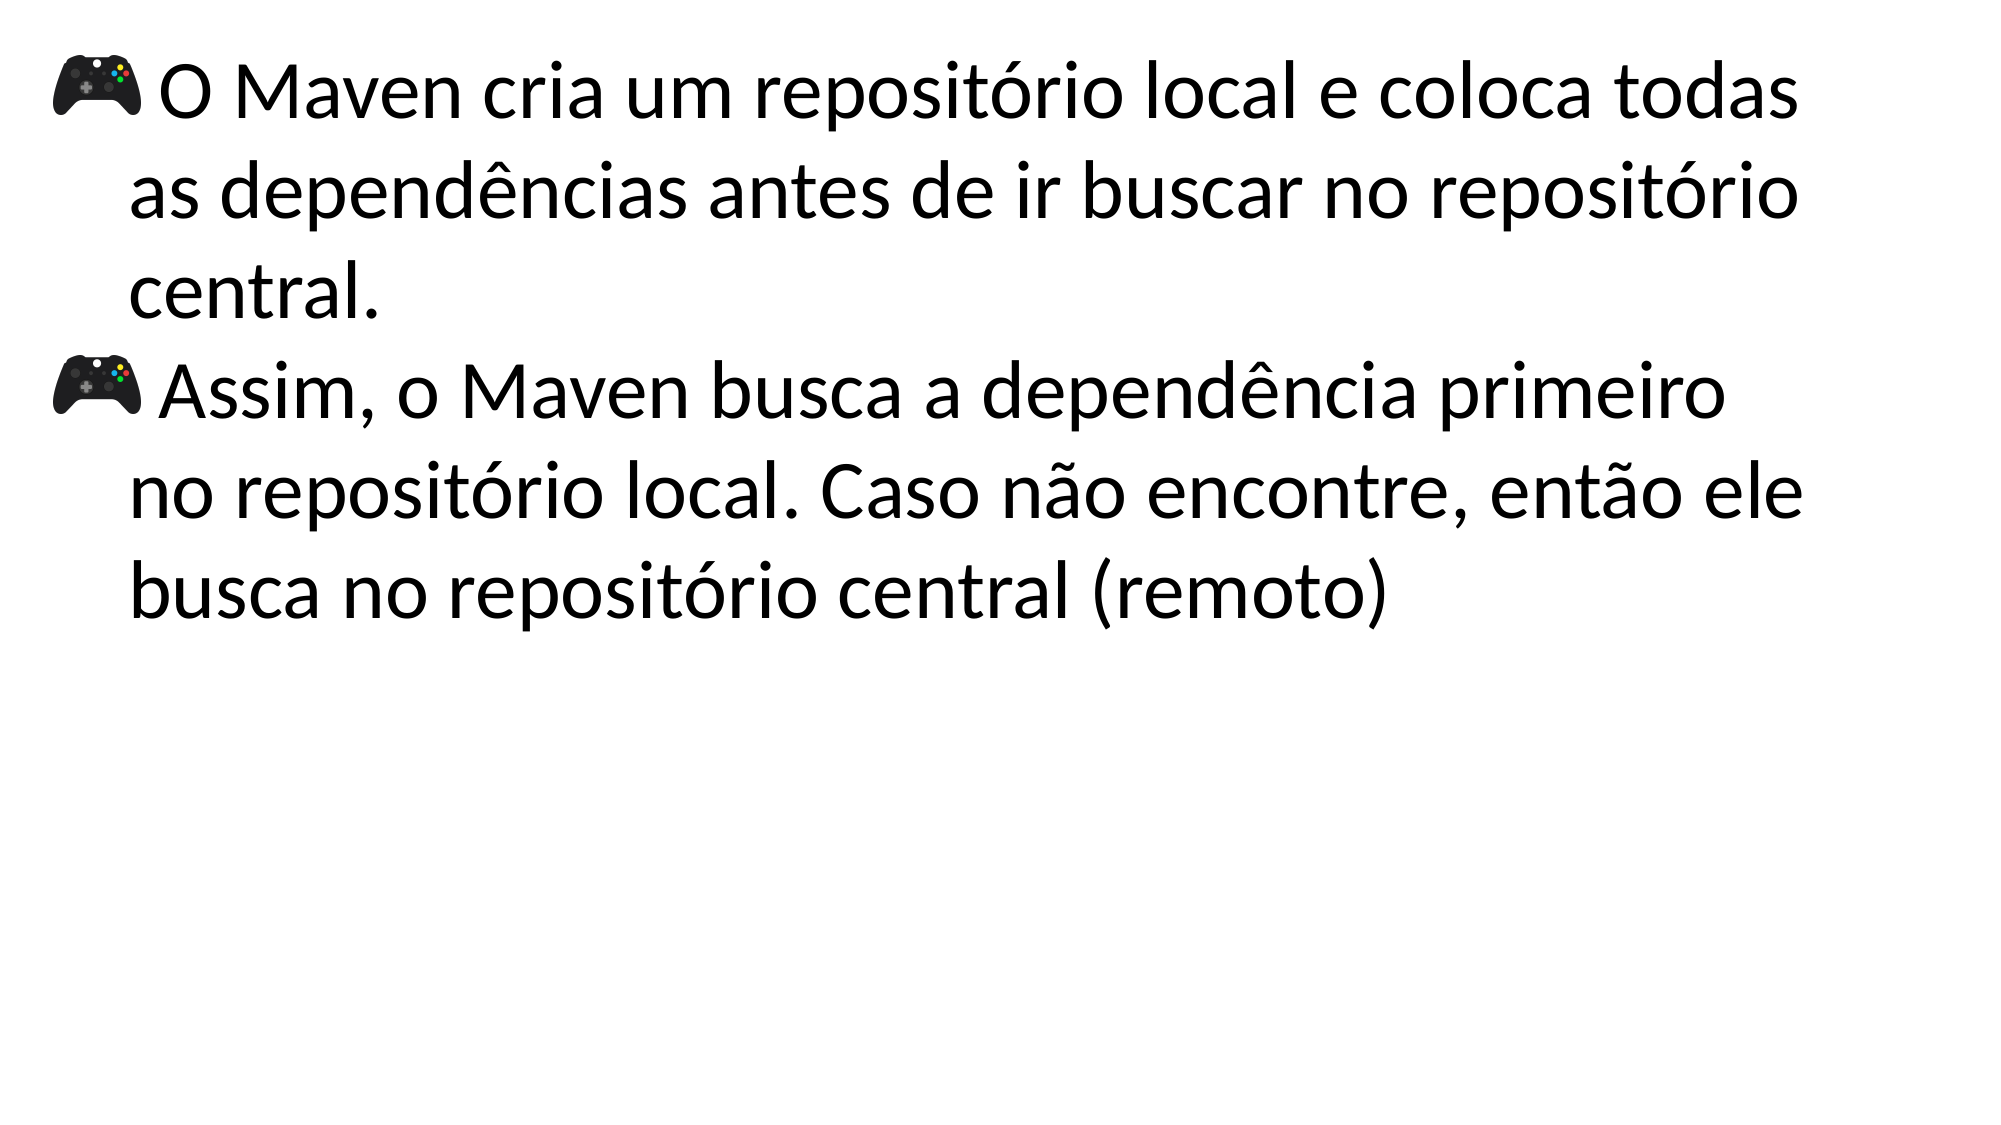

O Maven cria um repositório local e coloca todas as dependências antes de ir buscar no repositório central.
 Assim, o Maven busca a dependência primeiro no repositório local. Caso não encontre, então ele busca no repositório central (remoto)